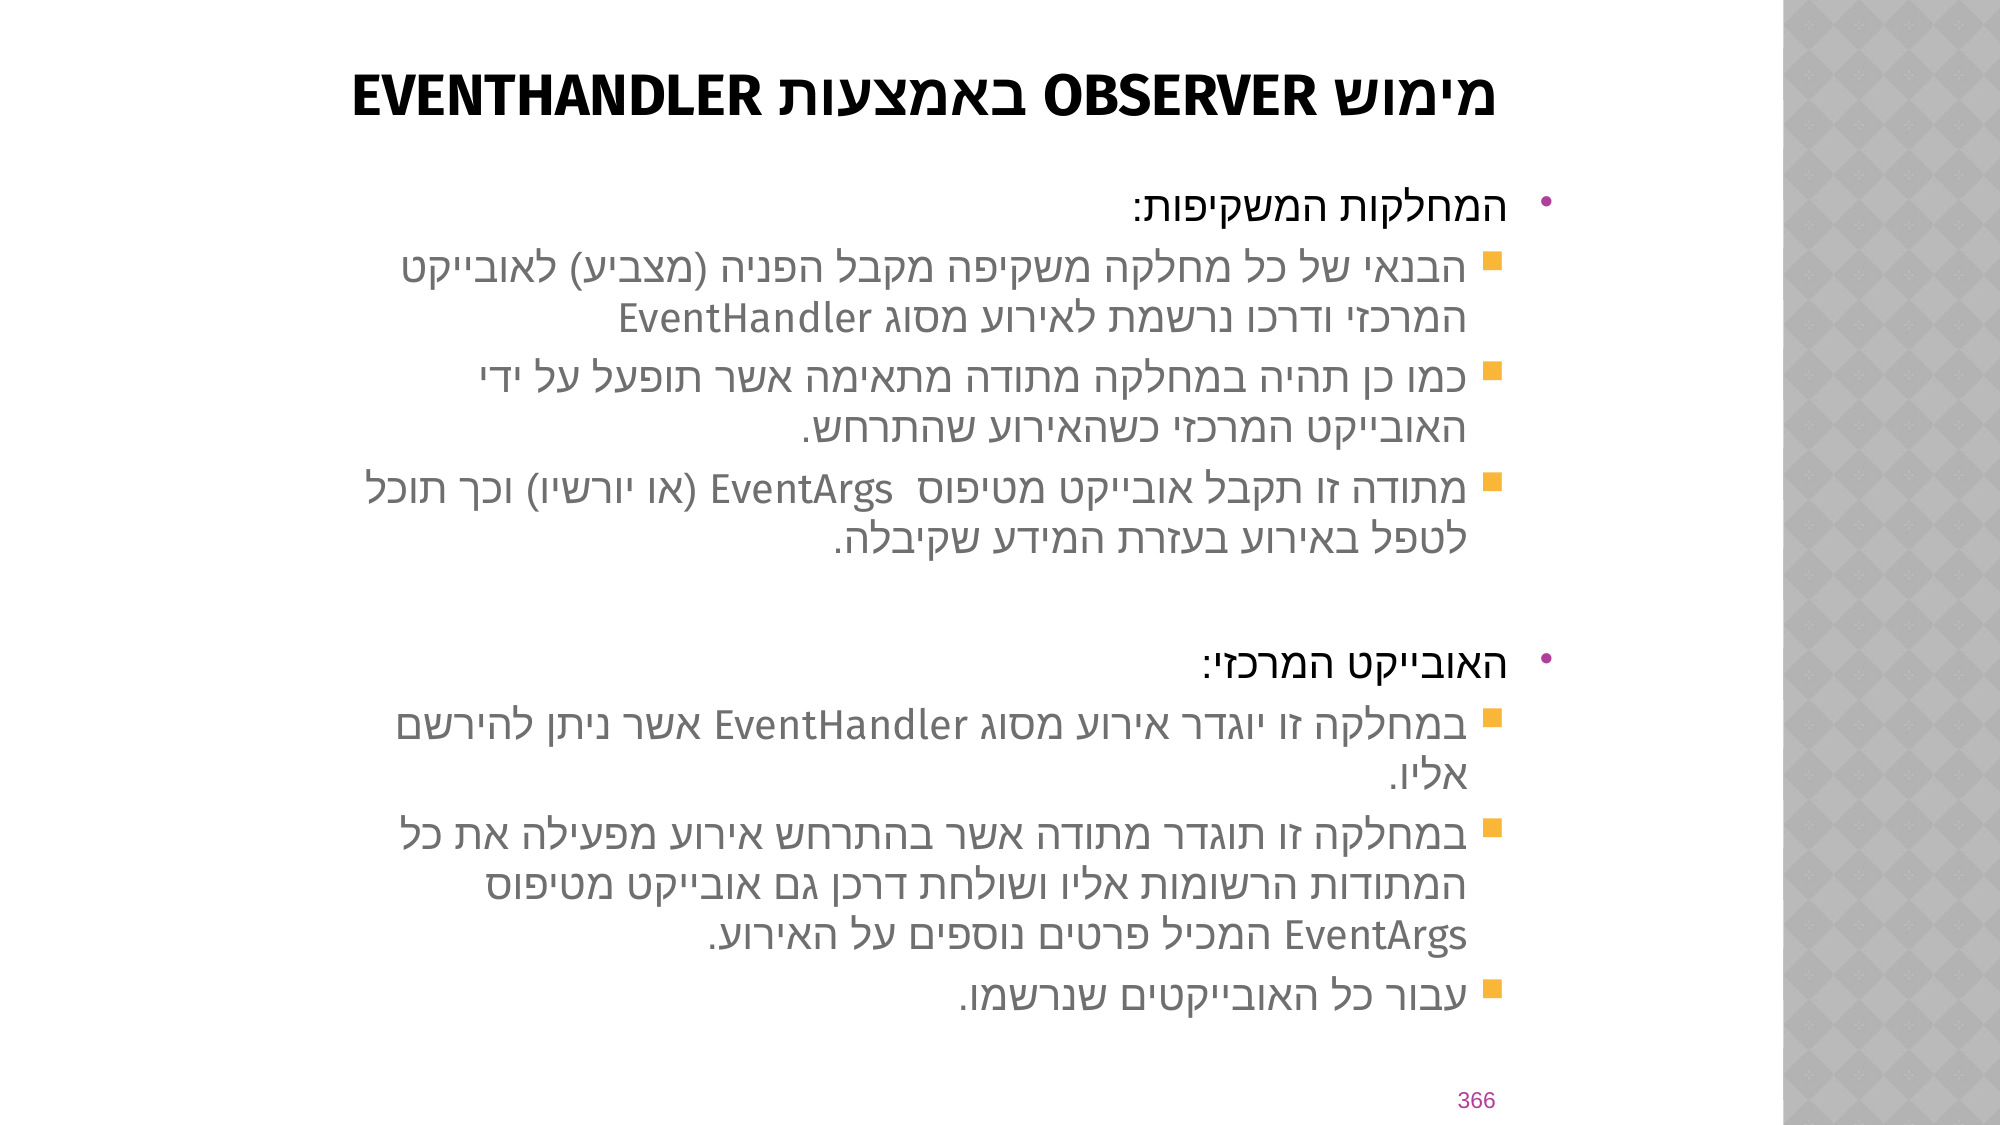

# מימוש OBSERVER באמצעות EVENTHANDLER
המחלקות המשקיפות:
הבנאי של כל מחלקה משקיפה מקבל הפניה (מצביע) לאובייקט המרכזי ודרכו נרשמת לאירוע מסוג EventHandler
כמו כן תהיה במחלקה מתודה מתאימה אשר תופעל על ידי האובייקט המרכזי כשהאירוע שהתרחש.
מתודה זו תקבל אובייקט מטיפוס  EventArgs (או יורשיו) וכך תוכל לטפל באירוע בעזרת המידע שקיבלה.

האובייקט המרכזי:
במחלקה זו יוגדר אירוע מסוג EventHandler אשר ניתן להירשם אליו.
במחלקה זו תוגדר מתודה אשר בהתרחש אירוע מפעילה את כל המתודות הרשומות אליו ושולחת דרכן גם אובייקט מטיפוס EventArgs המכיל פרטים נוספים על האירוע.
עבור כל האובייקטים שנרשמו.
366